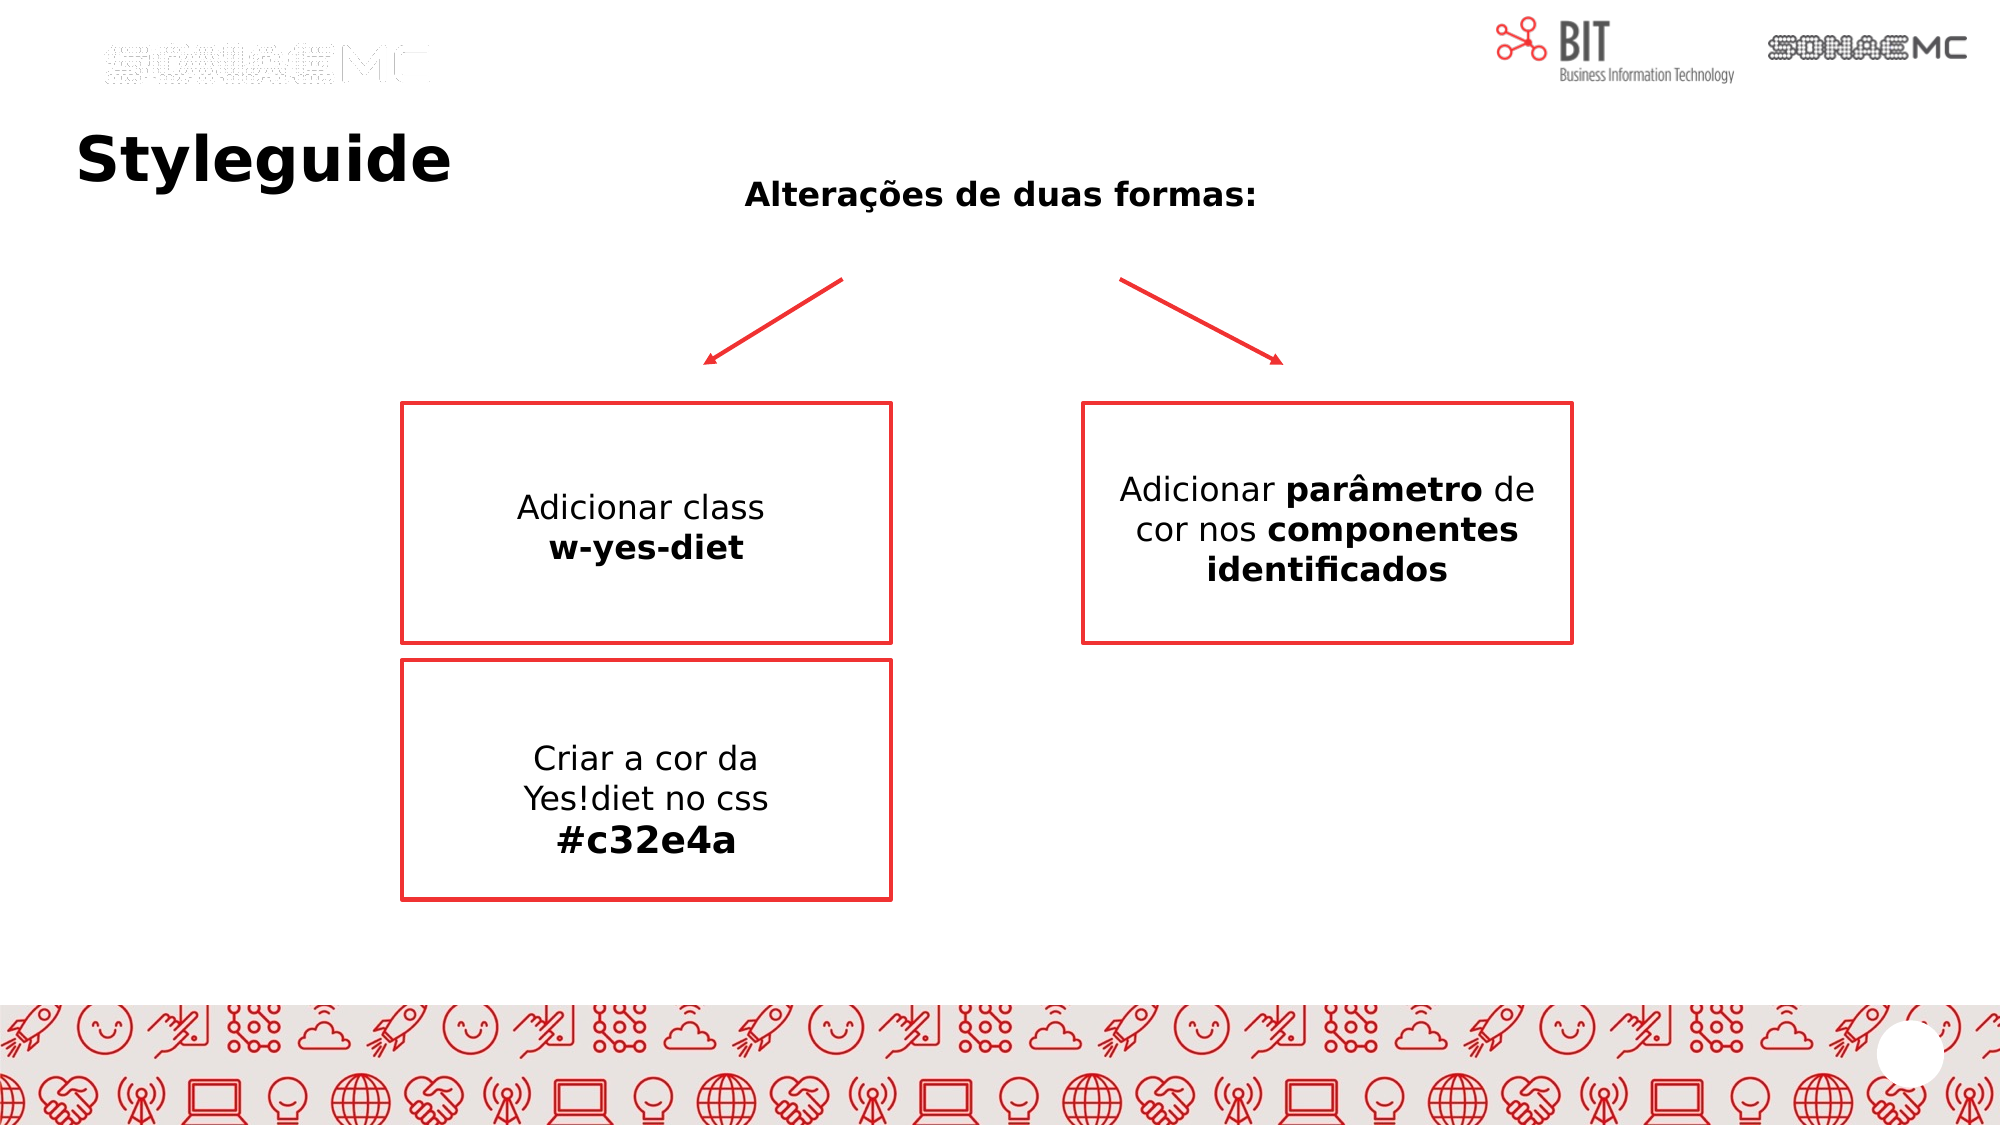

Styleguide
Alterações de duas formas:

Adicionar parâmetro de cor nos componentes identificados
Adicionar class
w-yes-diet

Criar a cor da Yes!diet no css
#c32e4a